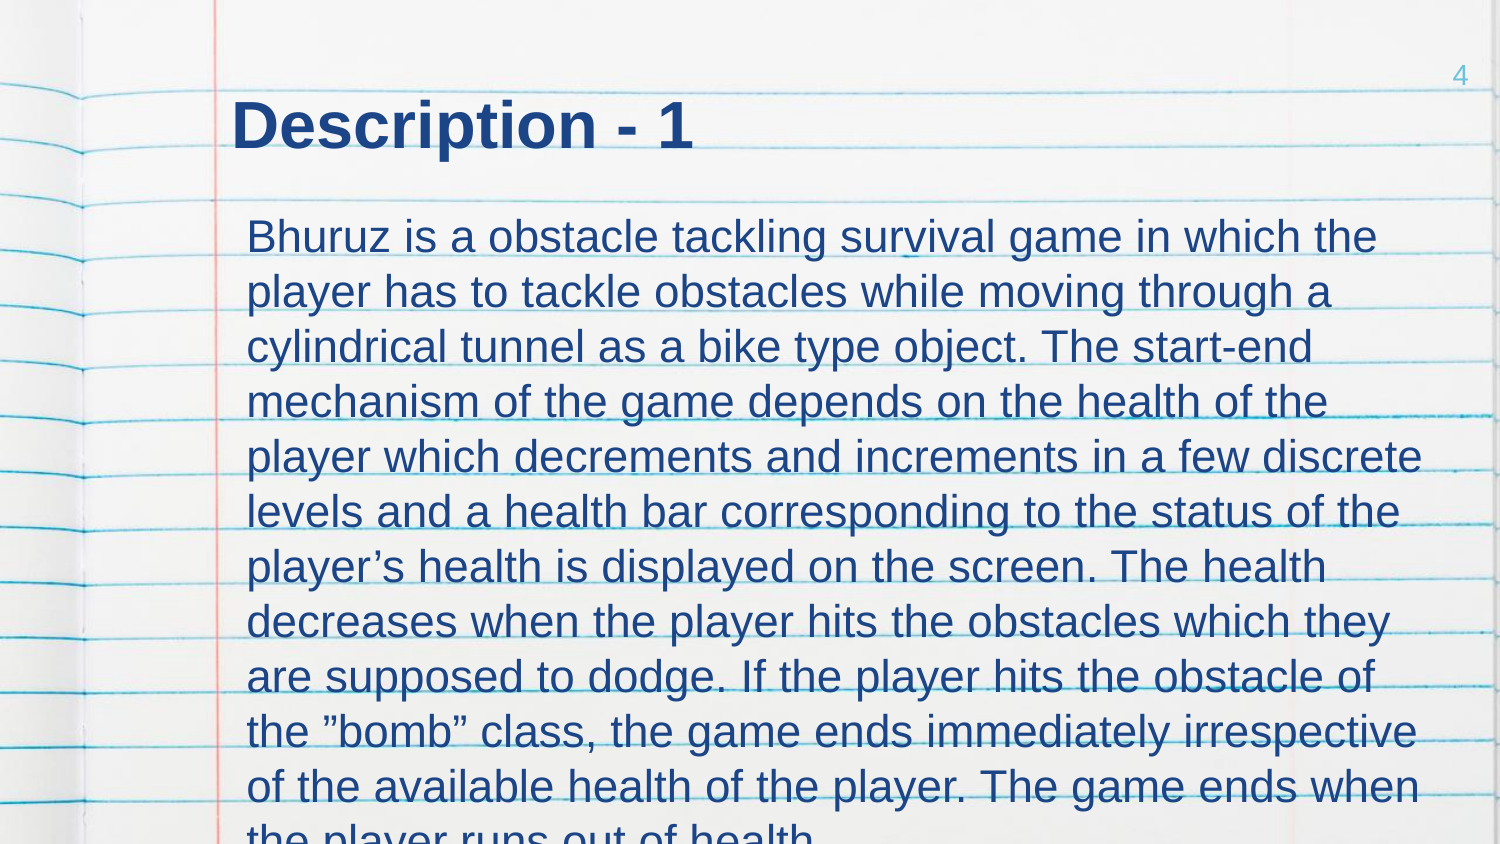

# Description - 1
4
Bhuruz is a obstacle tackling survival game in which the player has to tackle obstacles while moving through a cylindrical tunnel as a bike type object. The start-end mechanism of the game depends on the health of the player which decrements and increments in a few discrete levels and a health bar corresponding to the status of the player’s health is displayed on the screen. The health decreases when the player hits the obstacles which they are supposed to dodge. If the player hits the obstacle of the ”bomb” class, the game ends immediately irrespective of the available health of the player. The game ends when the player runs out of health.